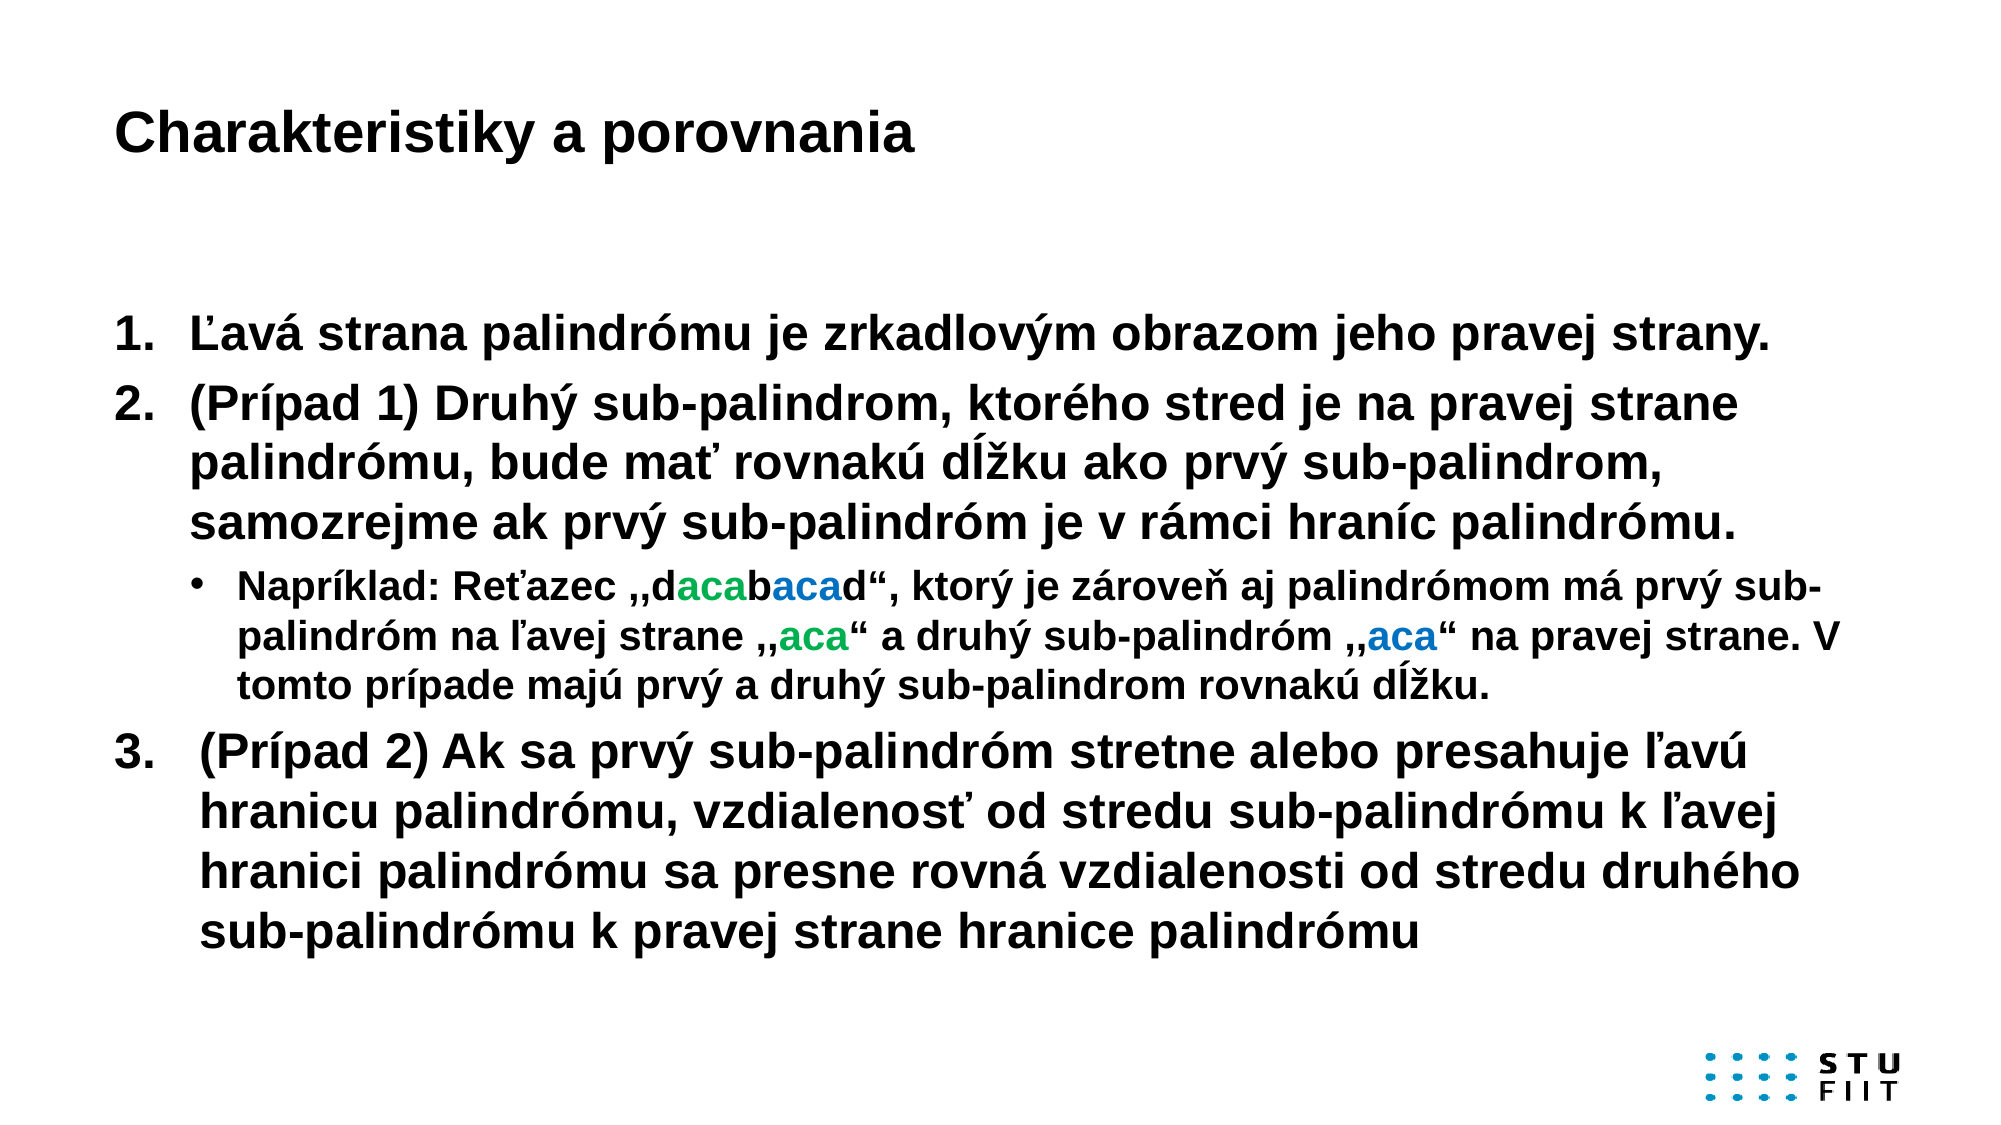

# Charakteristiky a porovnania
Ľavá strana palindrómu je zrkadlovým obrazom jeho pravej strany.
(Prípad 1) Druhý sub-palindrom, ktorého stred je na pravej strane palindrómu, bude mať rovnakú dĺžku ako prvý sub-palindrom, samozrejme ak prvý sub-palindróm je v rámci hraníc palindrómu.
Napríklad: Reťazec ,,dacabacad“, ktorý je zároveň aj palindrómom má prvý sub-palindróm na ľavej strane ,,aca“ a druhý sub-palindróm ,,aca“ na pravej strane. V tomto prípade majú prvý a druhý sub-palindrom rovnakú dĺžku.
(Prípad 2) Ak sa prvý sub-palindróm stretne alebo presahuje ľavú hranicu palindrómu, vzdialenosť od stredu sub-palindrómu k ľavej hranici palindrómu sa presne rovná vzdialenosti od stredu druhého sub-palindrómu k pravej strane hranice palindrómu